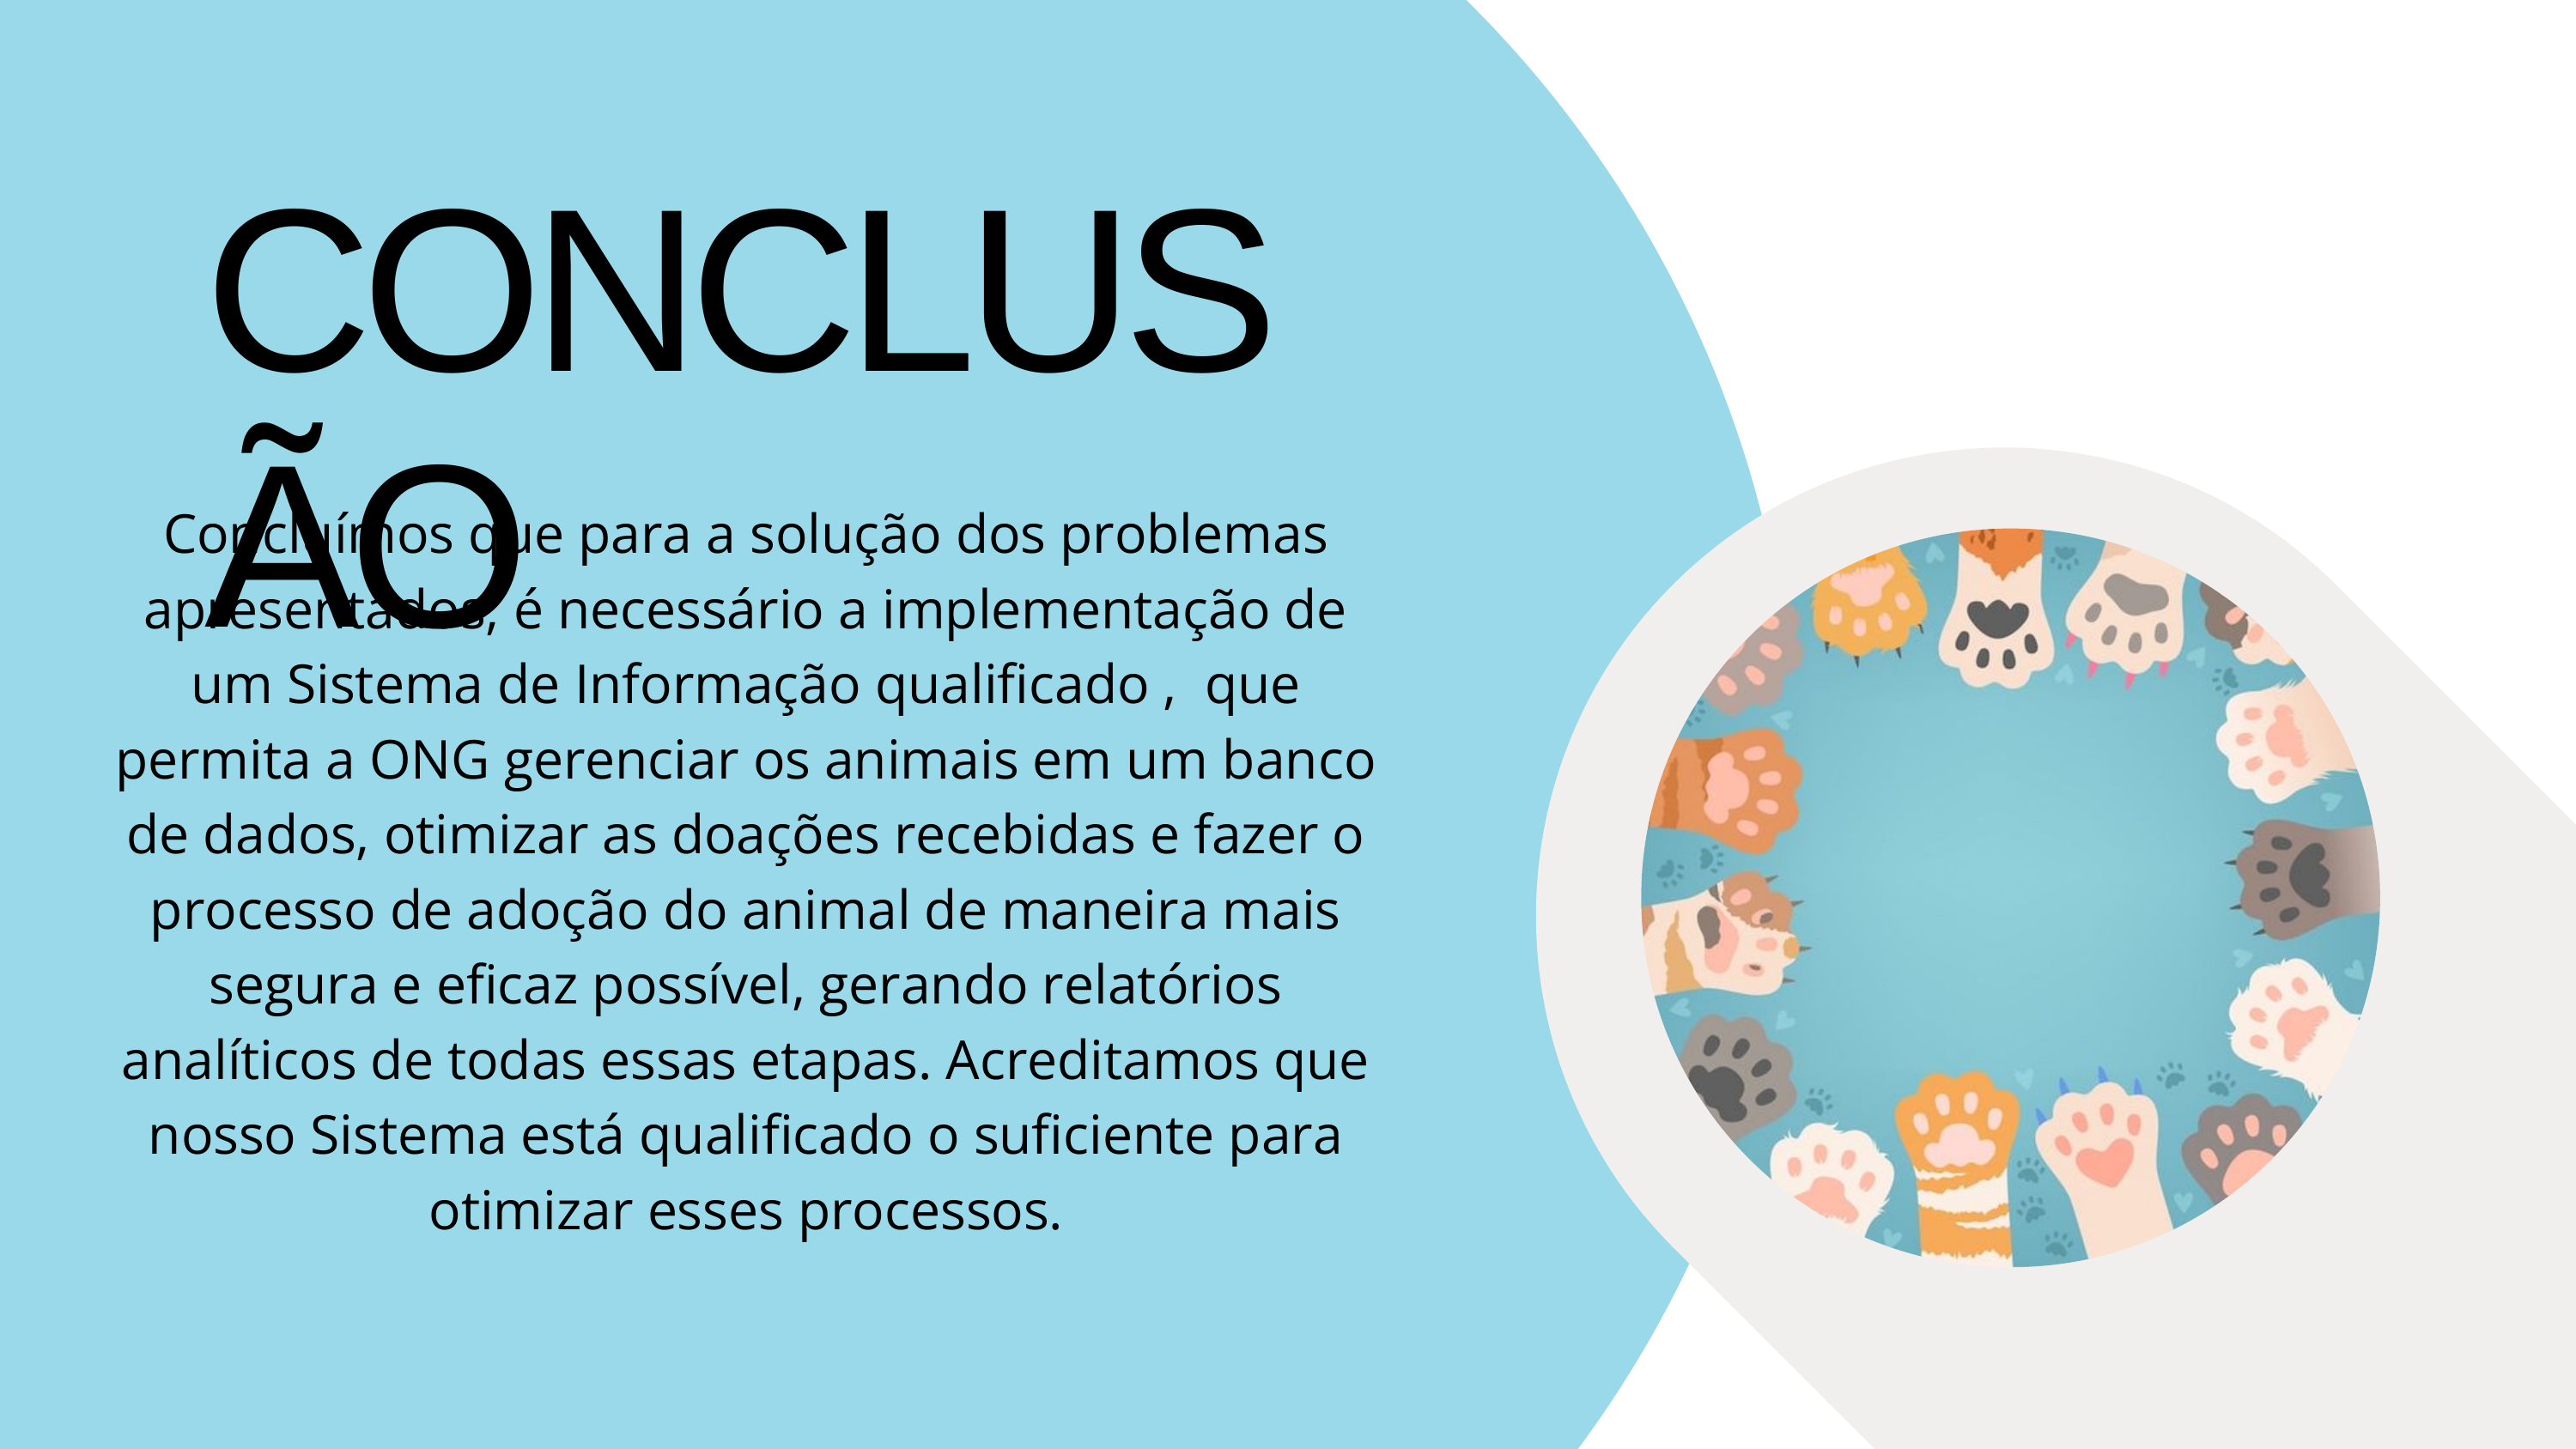

CONCLUSÃO
Concluímos que para a solução dos problemas apresentados, é necessário a implementação de um Sistema de Informação qualificado ,  que permita a ONG gerenciar os animais em um banco de dados, otimizar as doações recebidas e fazer o processo de adoção do animal de maneira mais segura e eficaz possível, gerando relatórios analíticos de todas essas etapas. Acreditamos que nosso Sistema está qualificado o suficiente para otimizar esses processos.